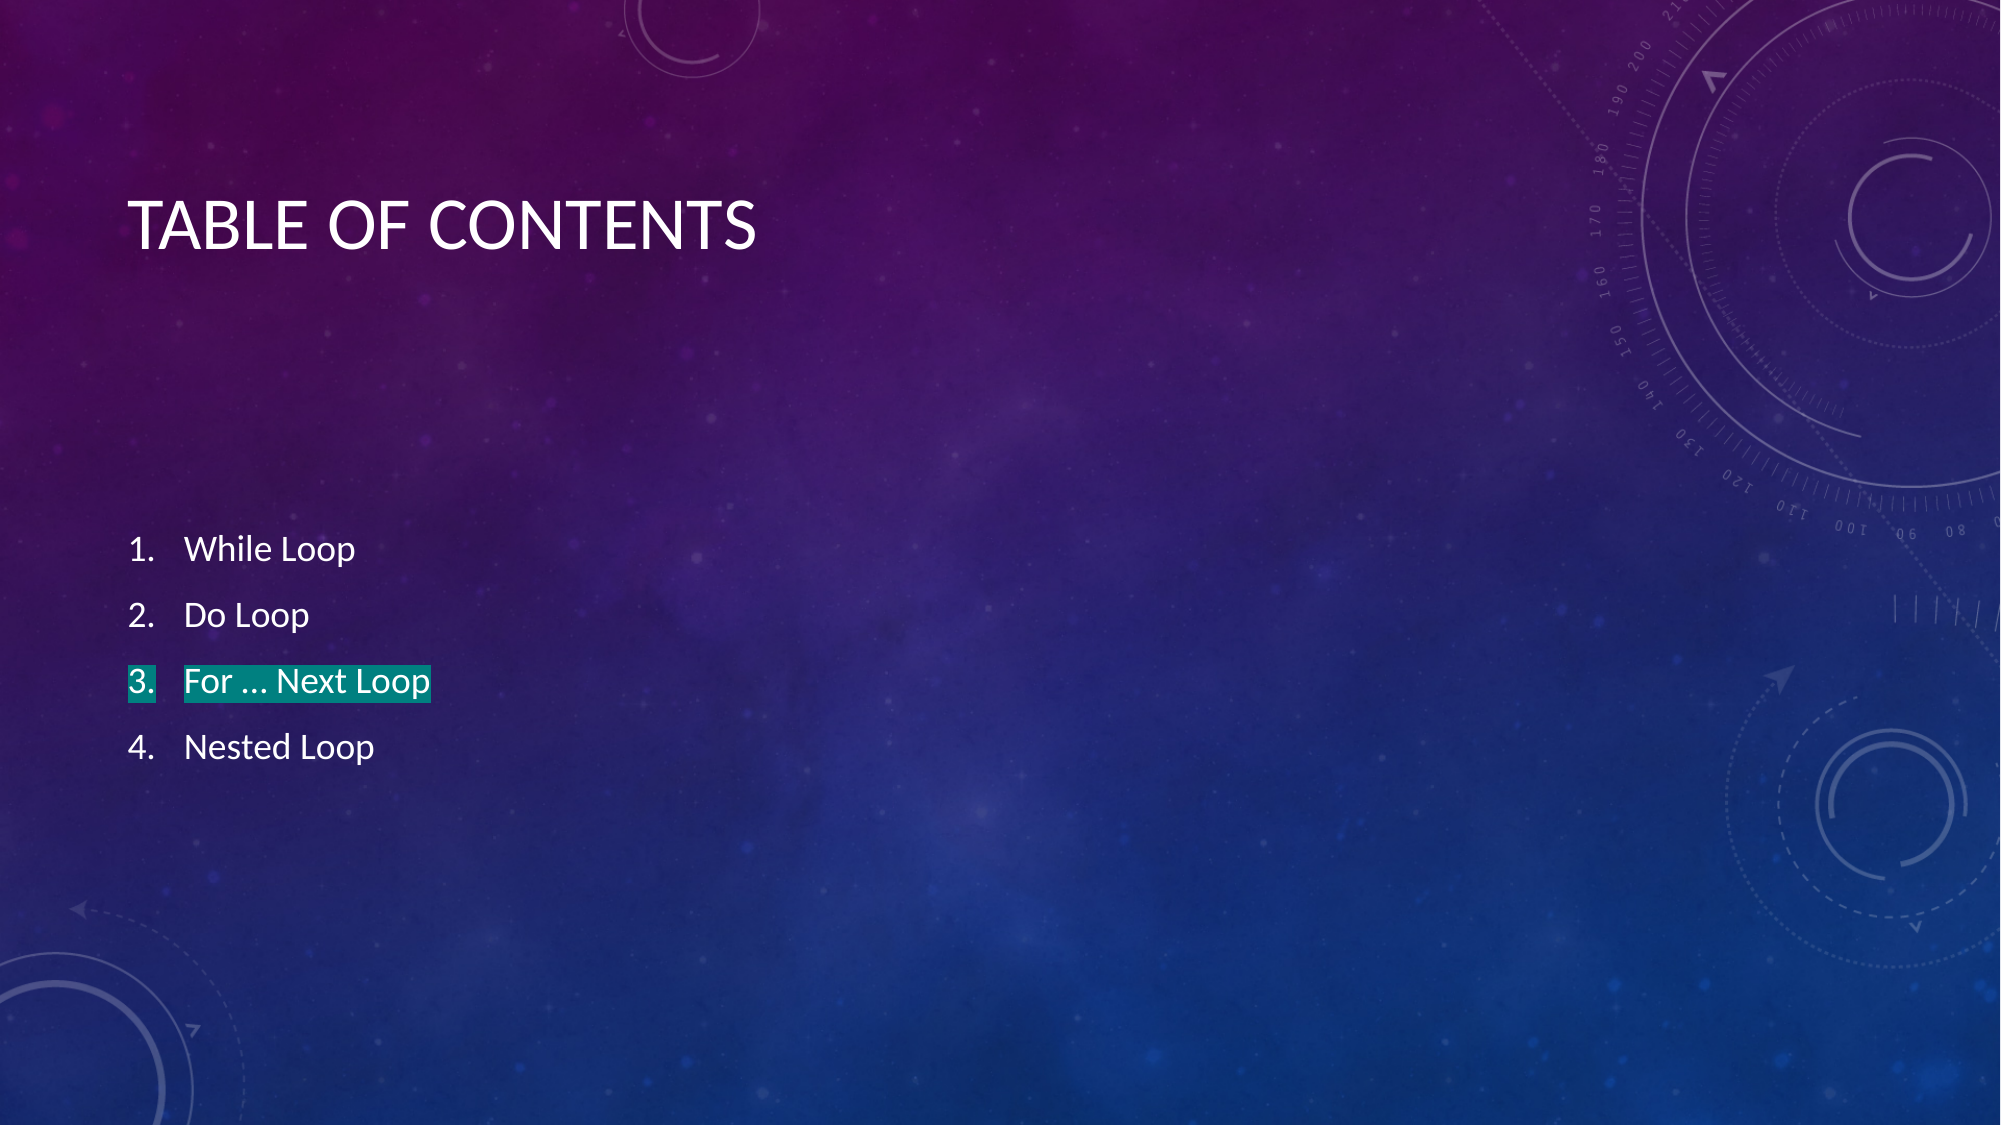

# Table OF contents
While Loop
Do Loop
For … Next Loop
Nested Loop